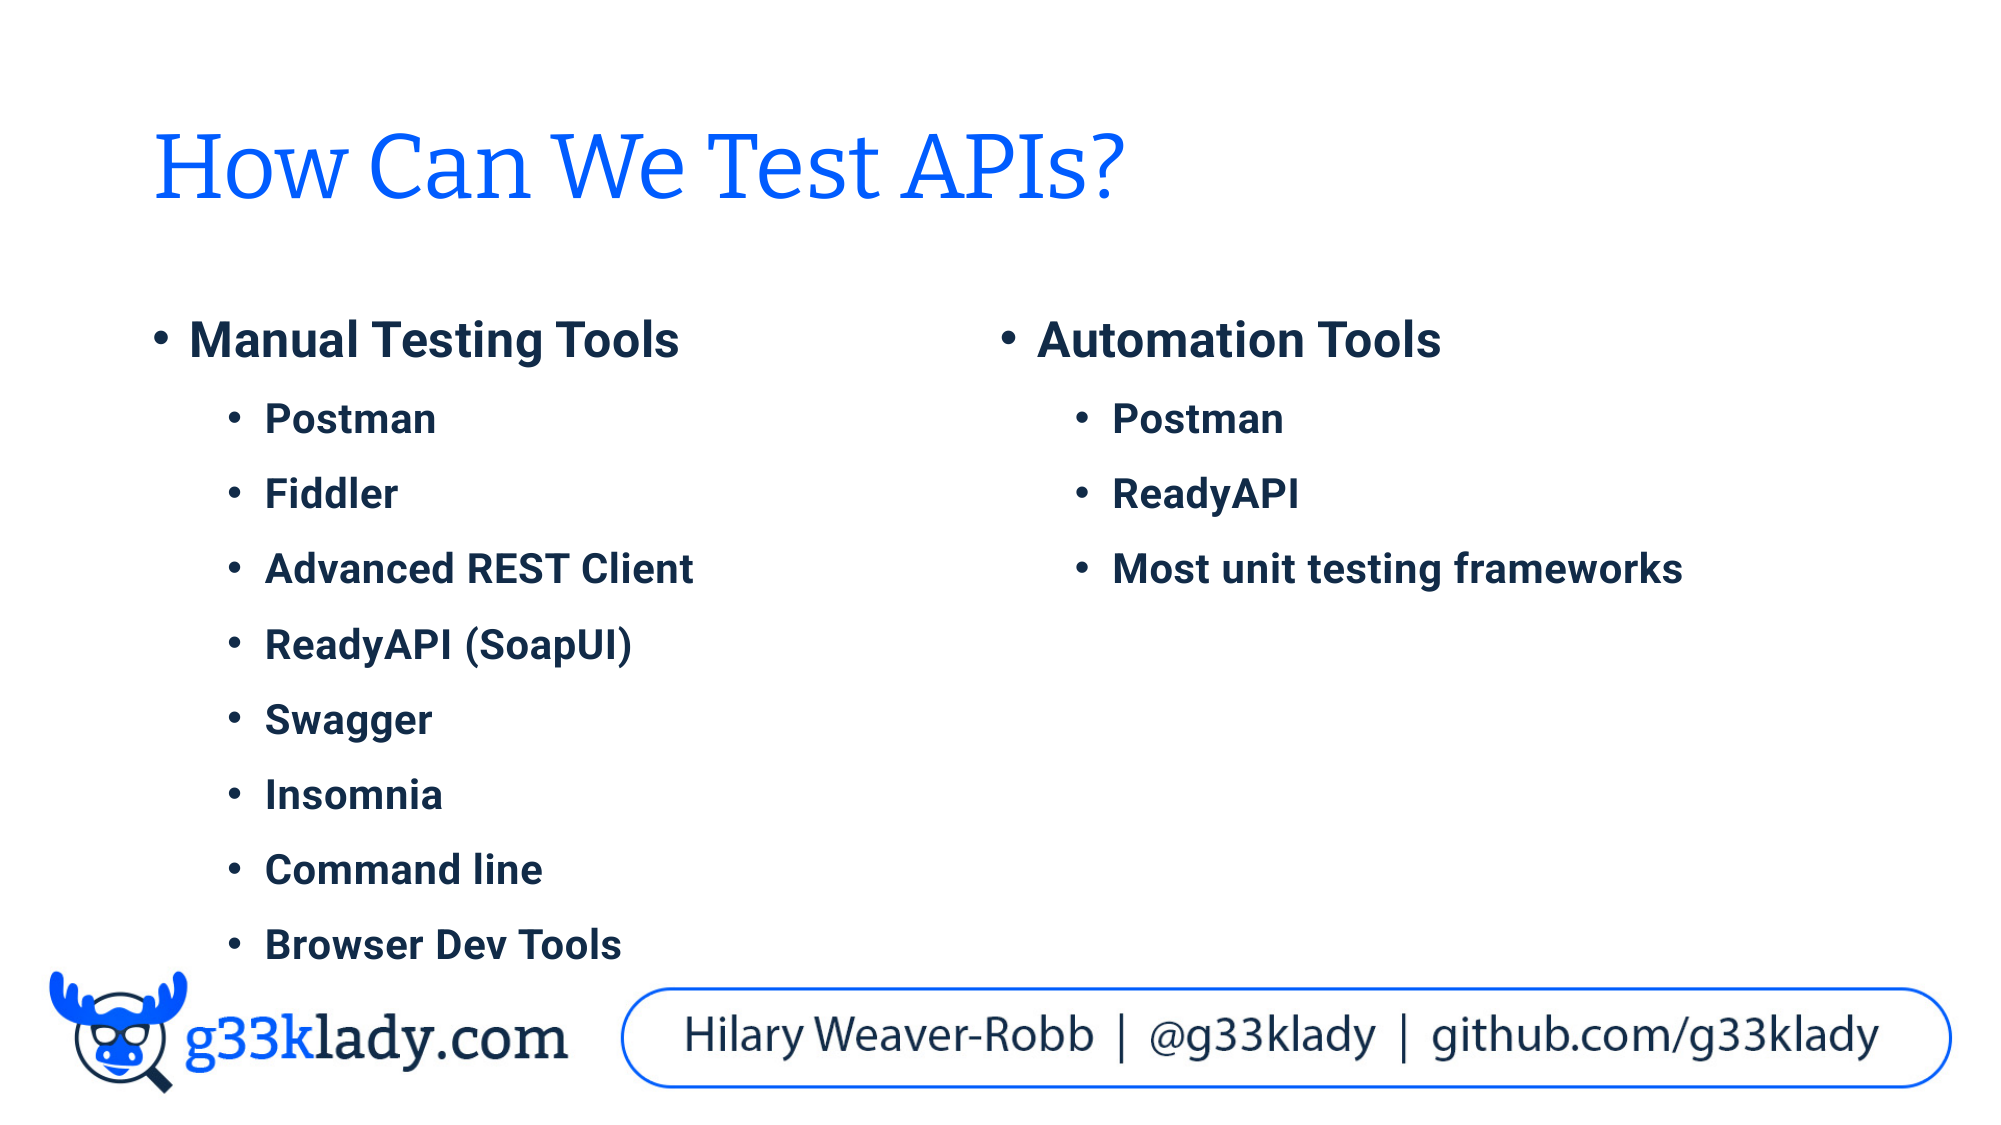

# How Can We Test APIs?
Manual Testing Tools
Postman
Fiddler
Advanced REST Client
ReadyAPI (SoapUI)
Swagger
Insomnia
Command line
Browser Dev Tools
Automation Tools
Postman
ReadyAPI
Most unit testing frameworks